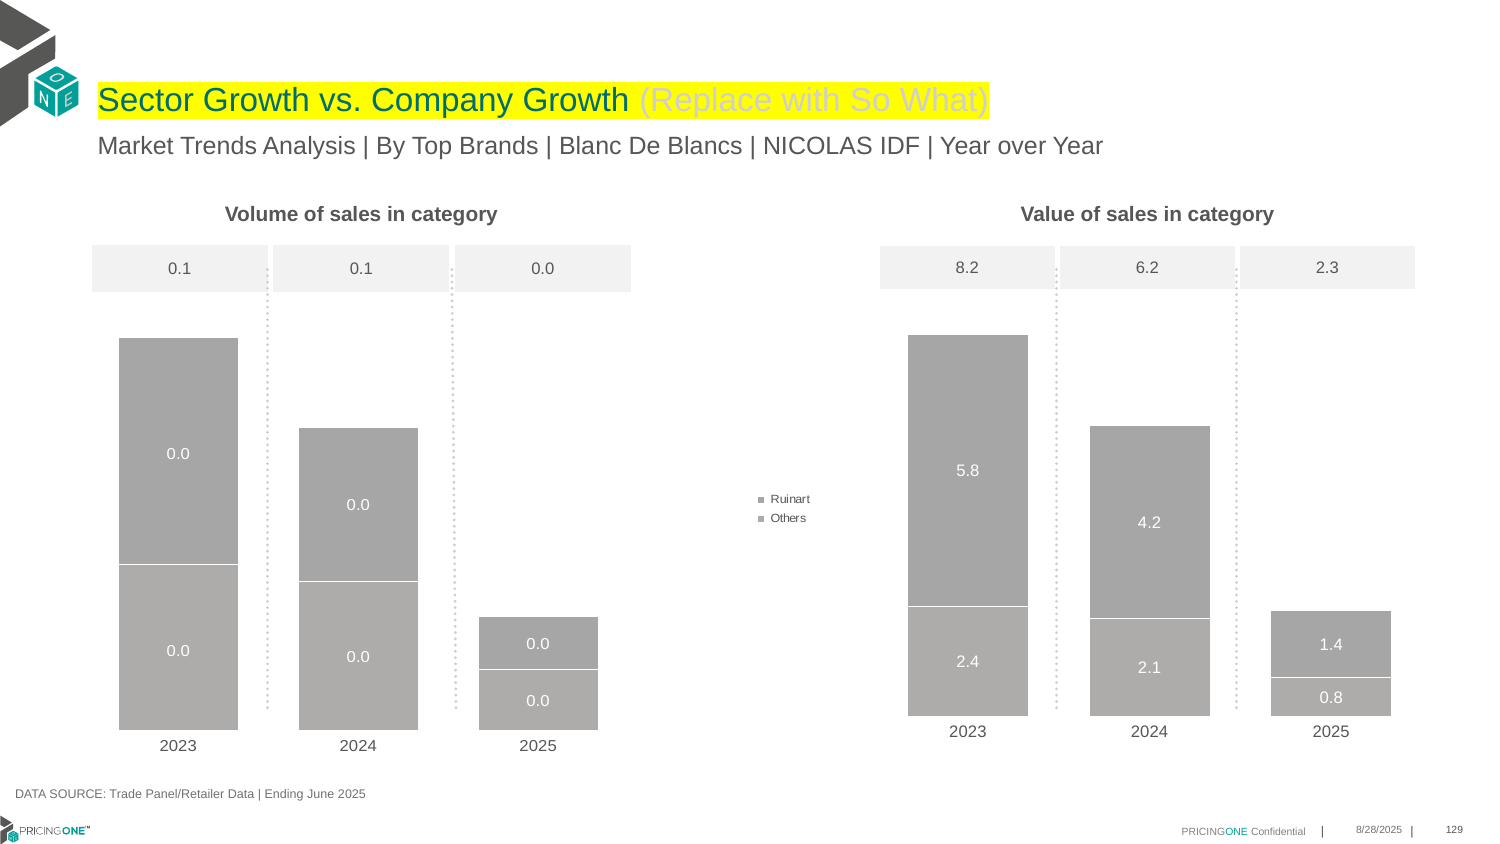

# Sector Growth vs. Company Growth (Replace with So What)
Market Trends Analysis | By Top Brands | Blanc De Blancs | NICOLAS IDF | Year over Year
| Value of sales in category |  |  |
| --- | --- | --- |
| 8.2 | 6.2 | 2.3 |
| Volume of sales in category |  |  |
| --- | --- | --- |
| 0.1 | 0.1 | 0.0 |

### Chart

| Category | Others | Ruinart |
|---|---|---|
| 2023 | 2.357824 | 5.837489 |
| 2024 | 2.098191 | 4.151259 |
| 2025 | 0.830778 | 1.433443 |

### Chart

| Category | Others | Ruinart |
|---|---|---|
| 2023 | 0.034456 | 0.047245 |
| 2024 | 0.030903 | 0.03204 |
| 2025 | 0.012629 | 0.011092 |
DATA SOURCE: Trade Panel/Retailer Data | Ending June 2025

8/28/2025
129